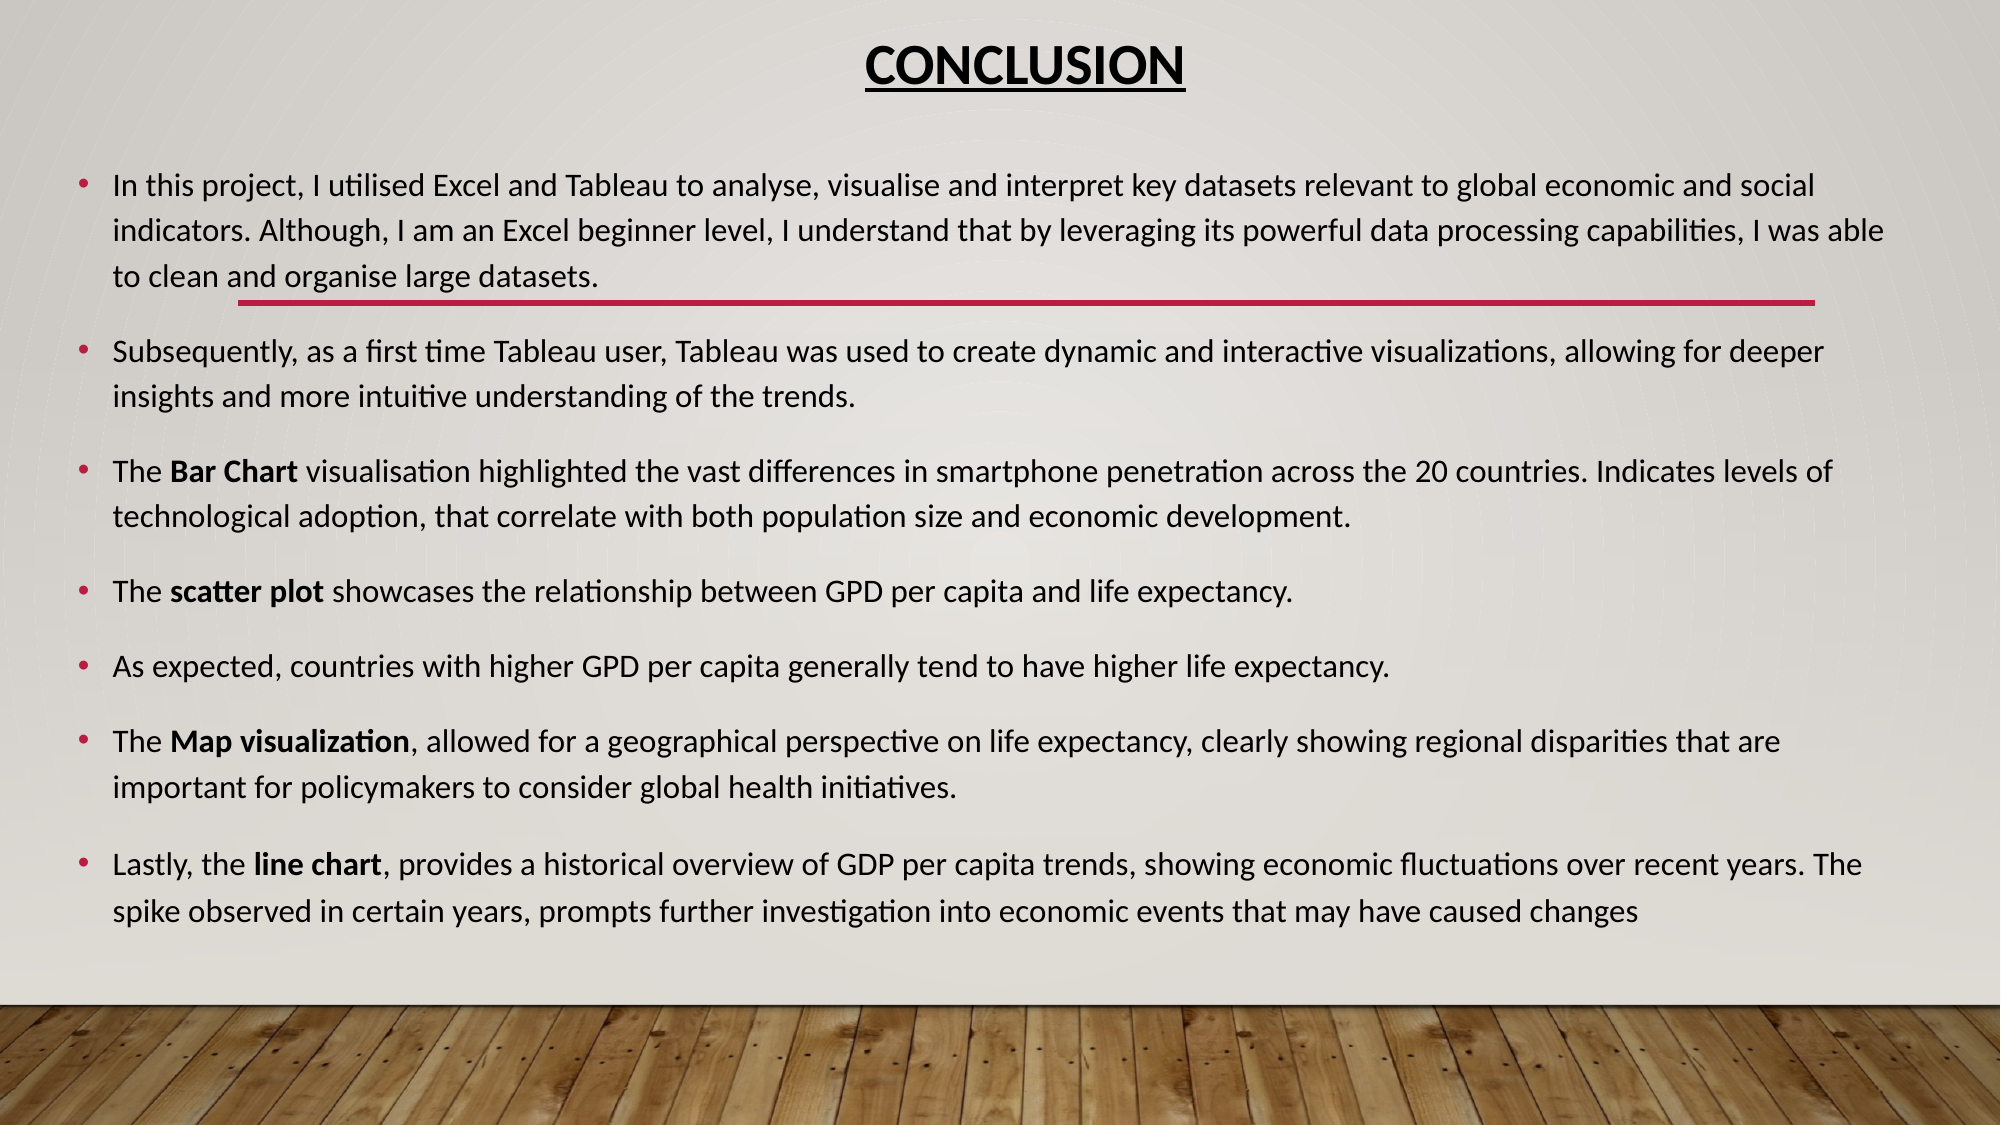

# Conclusion
In this project, I utilised Excel and Tableau to analyse, visualise and interpret key datasets relevant to global economic and social indicators. Although, I am an Excel beginner level, I understand that by leveraging its powerful data processing capabilities, I was able to clean and organise large datasets.
Subsequently, as a first time Tableau user, Tableau was used to create dynamic and interactive visualizations, allowing for deeper insights and more intuitive understanding of the trends.
The Bar Chart visualisation highlighted the vast differences in smartphone penetration across the 20 countries. Indicates levels of technological adoption, that correlate with both population size and economic development.
The scatter plot showcases the relationship between GPD per capita and life expectancy.
As expected, countries with higher GPD per capita generally tend to have higher life expectancy.
The Map visualization, allowed for a geographical perspective on life expectancy, clearly showing regional disparities that are important for policymakers to consider global health initiatives.
Lastly, the line chart, provides a historical overview of GDP per capita trends, showing economic fluctuations over recent years. The spike observed in certain years, prompts further investigation into economic events that may have caused changes